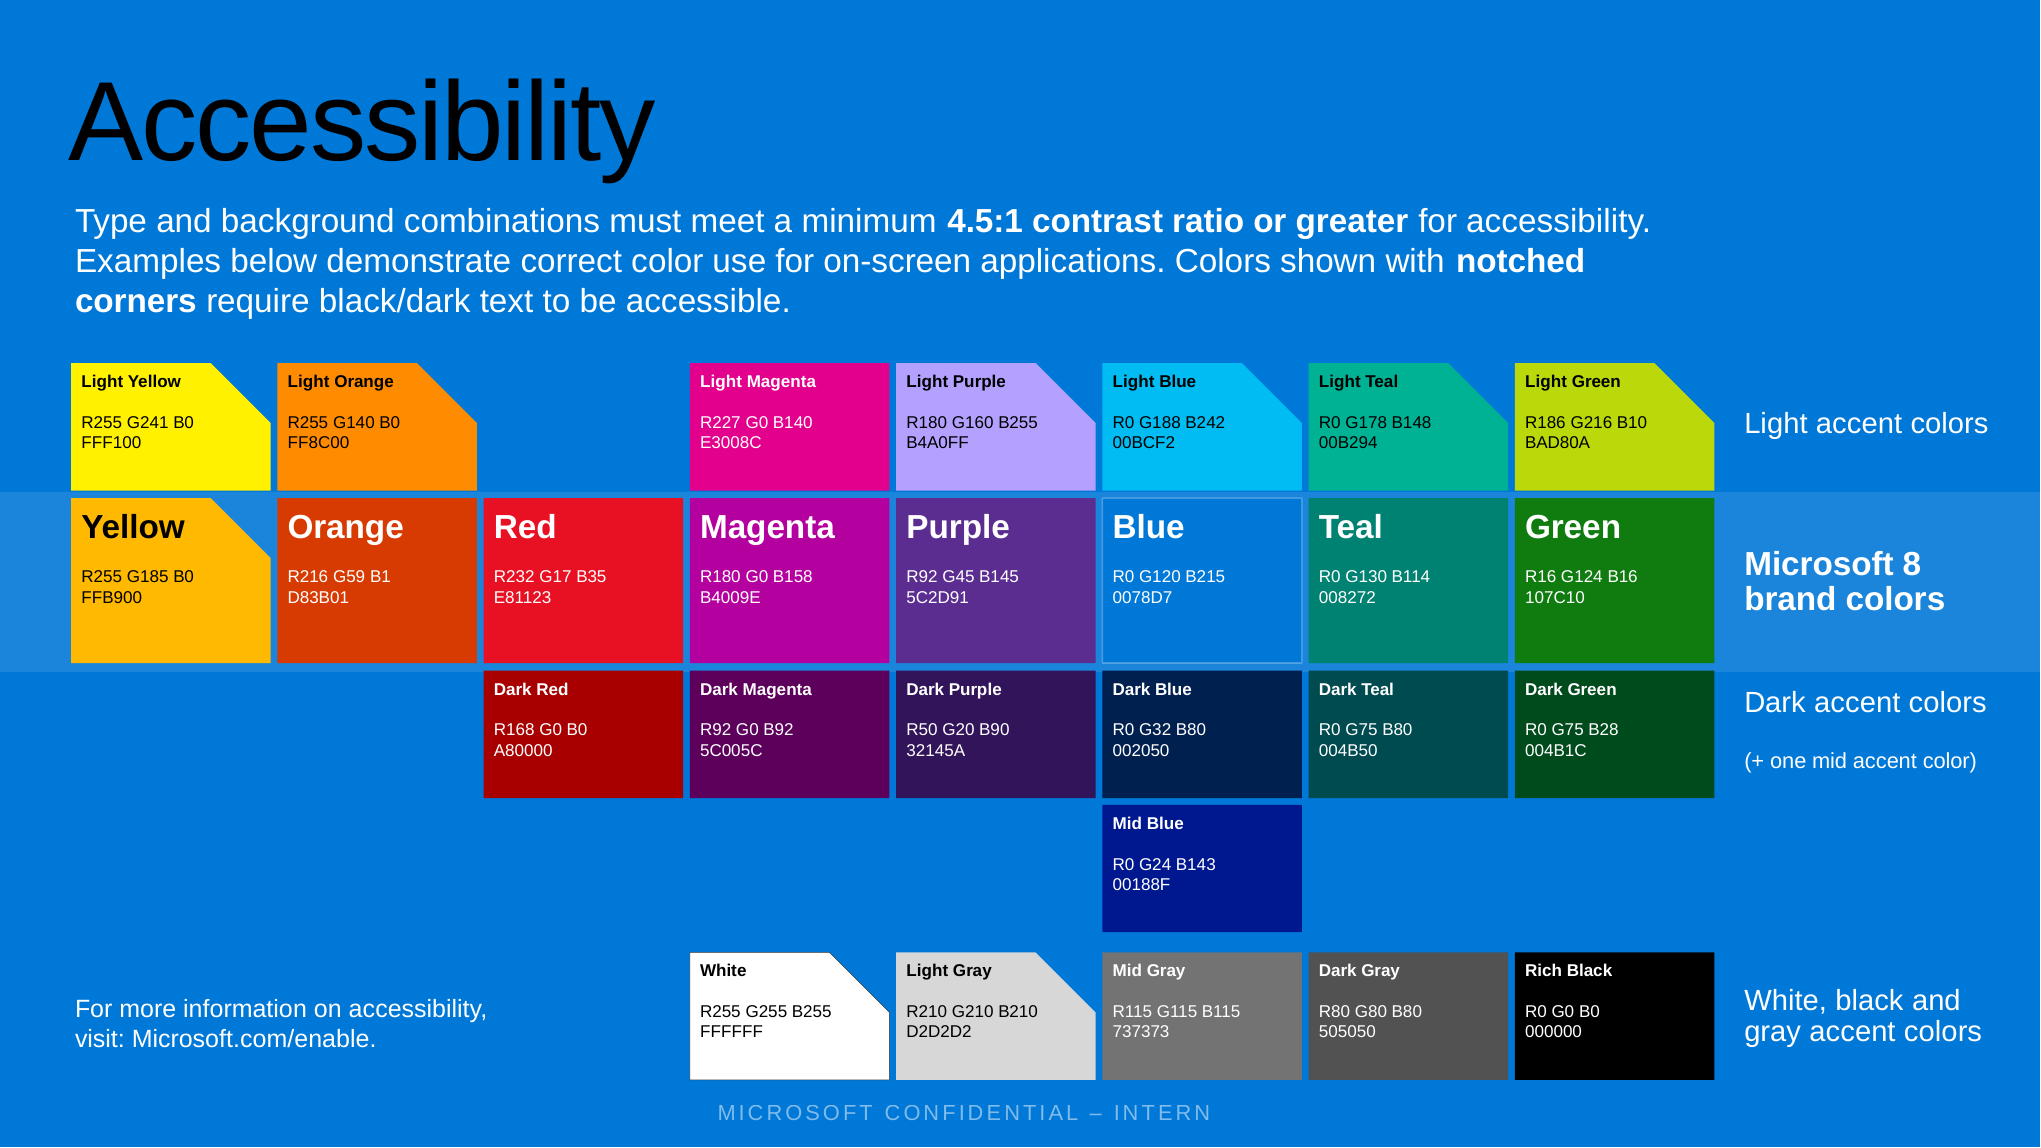

# Accessibility
Type and background combinations must meet a minimum 4.5:1 contrast ratio or greater for accessibility.
Examples below demonstrate correct color use for on-screen applications. Colors shown with notched corners require black/dark text to be accessible.
Light Yellow

R255 G241 B0
FFF100
Light Orange

R255 G140 B0
FF8C00
Light Magenta

R227 G0 B140
E3008C
Light Purple

R180 G160 B255
B4A0FF
Light Blue

R0 G188 B242
00BCF2

Light Teal

R0 G178 B148
00B294
Light Green

R186 G216 B10
BAD80A
Light accent colors

Yellow

R255 G185 B0
FFB900
Orange

R216 G59 B1
D83B01
Red

R232 G17 B35
E81123
Magenta

R180 G0 B158
B4009E
Purple

R92 G45 B145
5C2D91
Blue

R0 G120 B215
0078D7
Teal

R0 G130 B114
008272
Green

R16 G124 B16
107C10
Microsoft 8 brand colors
Dark Red

R168 G0 B0
A80000
Dark Magenta

R92 G0 B92
5C005C
Dark Purple

R50 G20 B90
32145A
Dark Blue

R0 G32 B80
002050
Dark Teal

R0 G75 B80
004B50
Dark Green

R0 G75 B28
004B1C
Dark accent colors
(+ one mid accent color)
Mid Blue

R0 G24 B143
00188F
White

R255 G255 B255
FFFFFF
Light Gray

R210 G210 B210
D2D2D2
Mid Gray

R115 G115 B115
737373

Dark Gray
R80 G80 B80
505050
Rich Black

R0 G0 B0
000000
White, black and gray accent colors
For more information on accessibility, visit: Microsoft.com/enable.